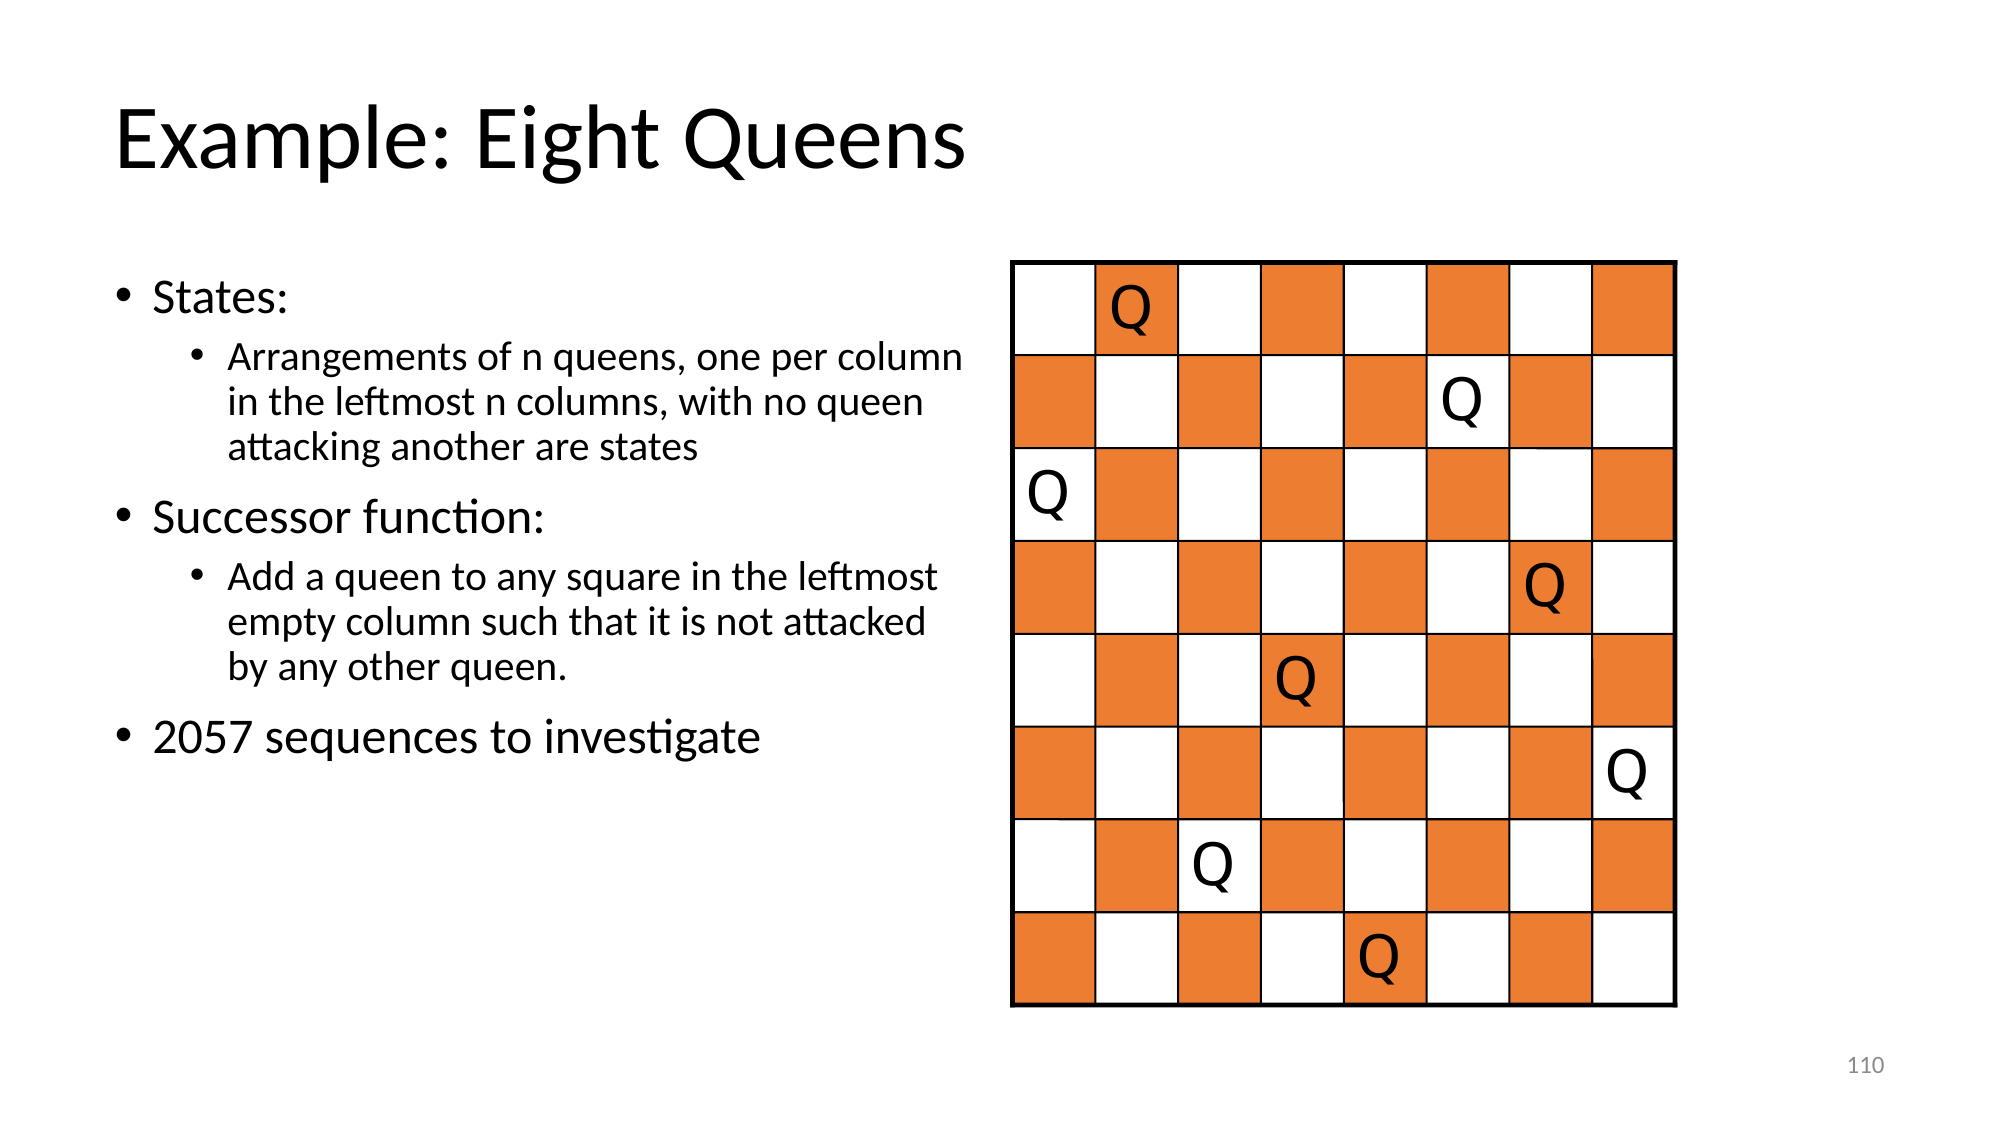

# Example: Eight Queens
States:
Arrangements of n queens, one per column in the leftmost n columns, with no queen attacking another are states
Successor function:
Add a queen to any square in the leftmost empty column such that it is not attacked by any other queen.
2057 sequences to investigate

Q

Q

Q

Q

Q

Q

Q

Q

110